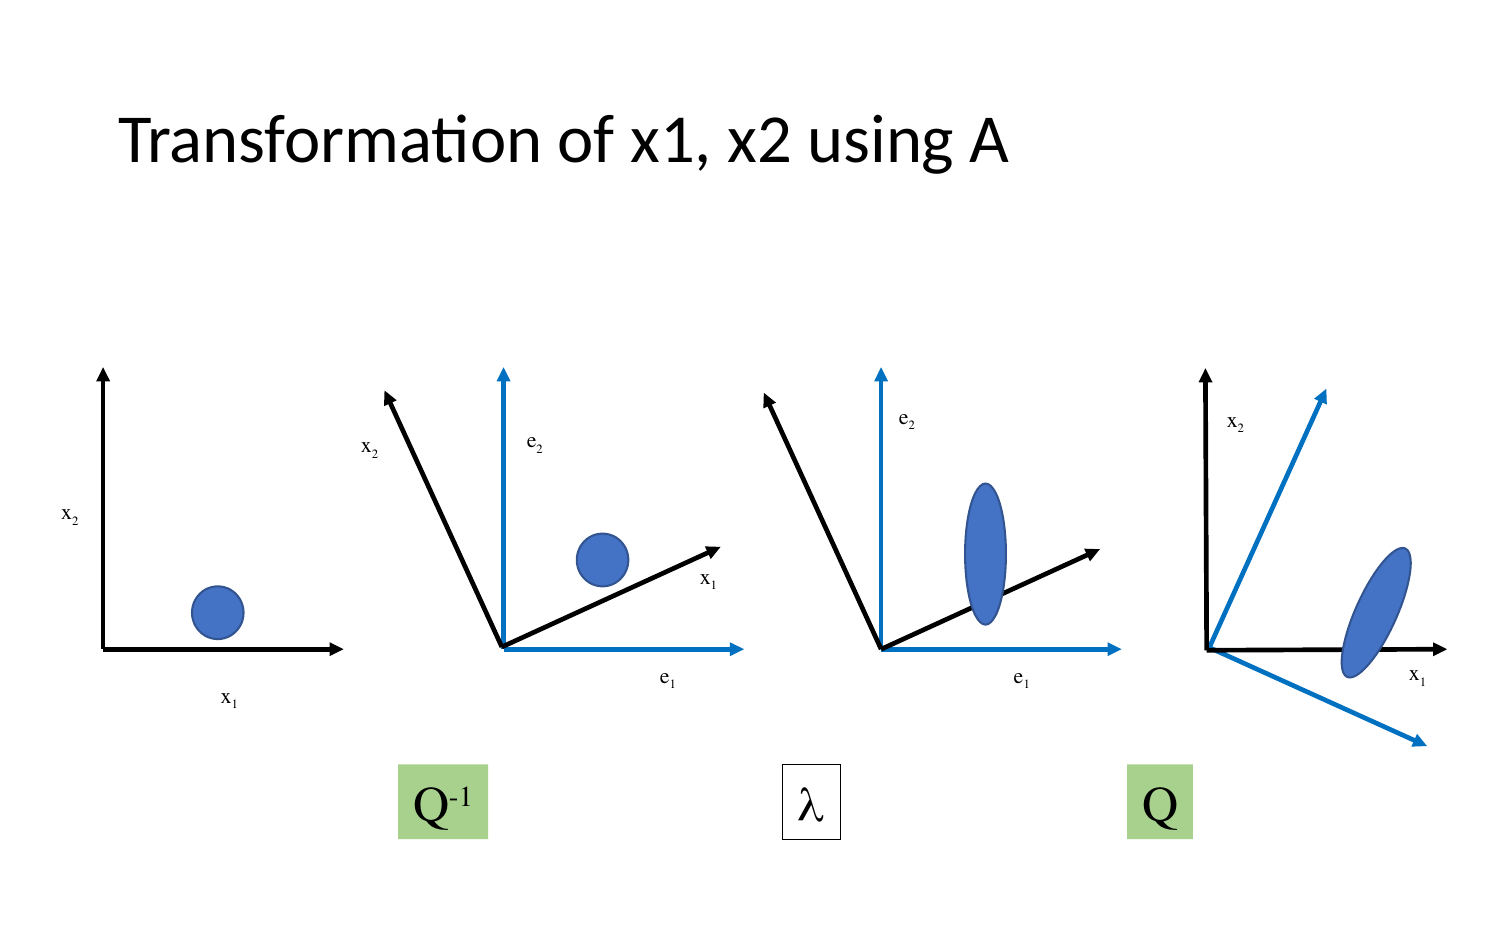

# Transformation of x1, x2 using A

e2
x2
e2
x2
x2
x1

x1
e1
e1
x1
Q-1
λ
Q